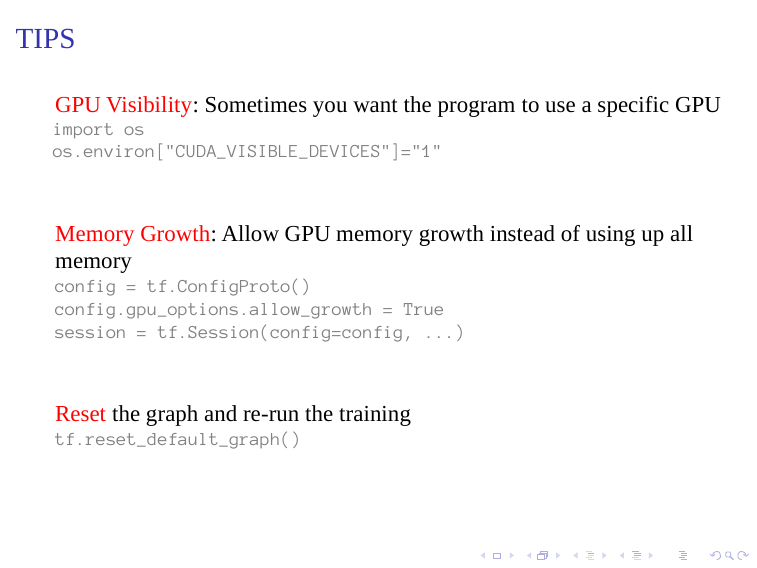

# TIPS
GPU Visibility: Sometimes you want the program to use a specific GPU
import os
os.environ["CUDA_VISIBLE_DEVICES"]="1"

Memory Growth: Allow GPU memory growth instead of using up all memory
config = tf.ConfigProto()
config.gpu_options.allow_growth = True
session = tf.Session(config=config, ...)

Reset the graph and re-run the training
tf.reset_default_graph()